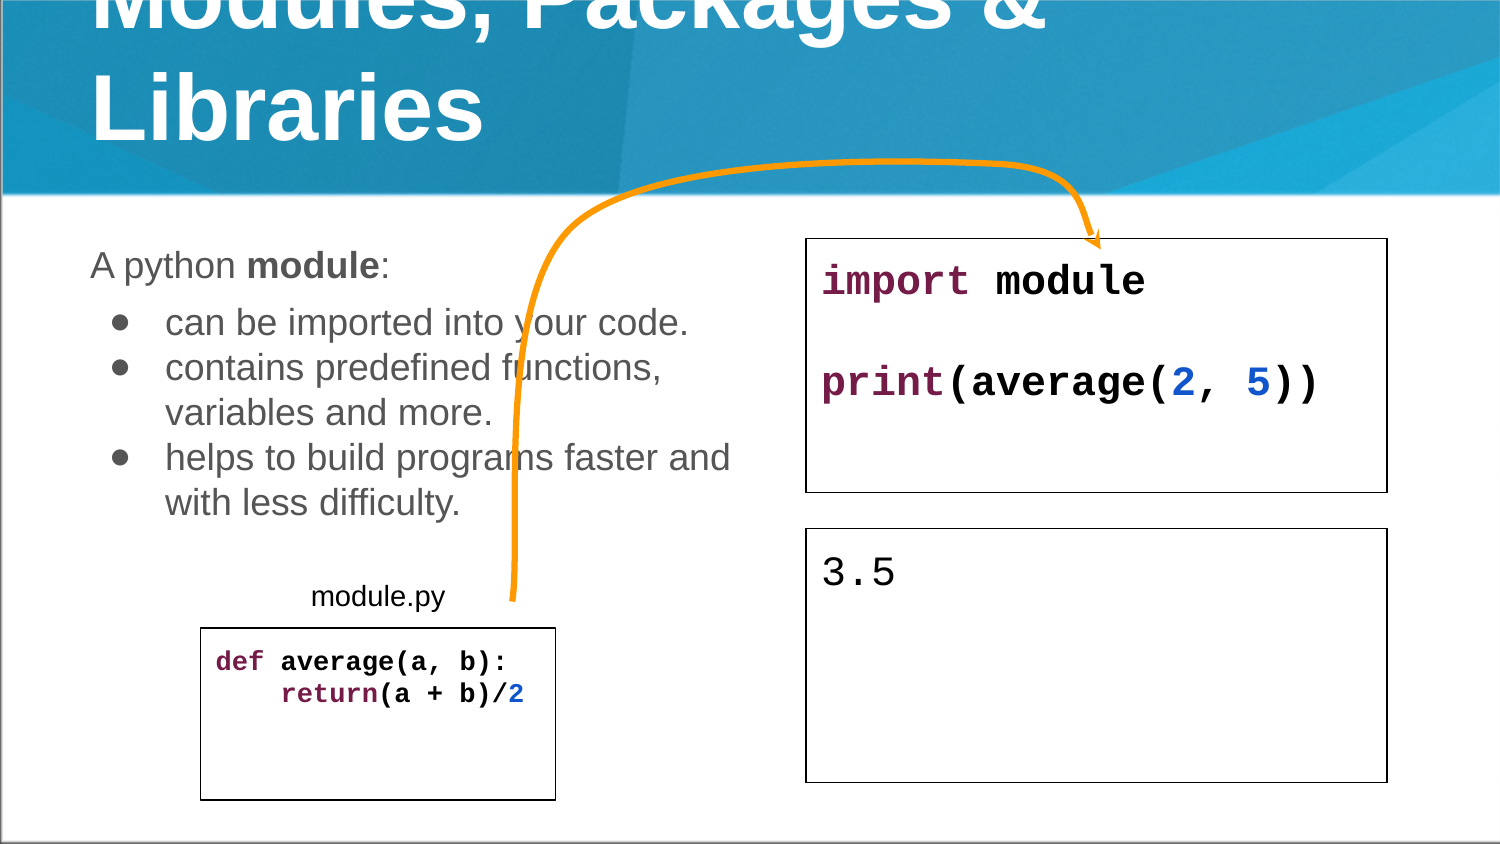

# Modules, Packages & Libraries

A python module:
can be imported into your code.
contains predefined functions, variables and more.
helps to build programs faster and with less difficulty.

import module

print(average(2, 5))

3.5

module.py
def average(a, b):
    return(a + b)/2